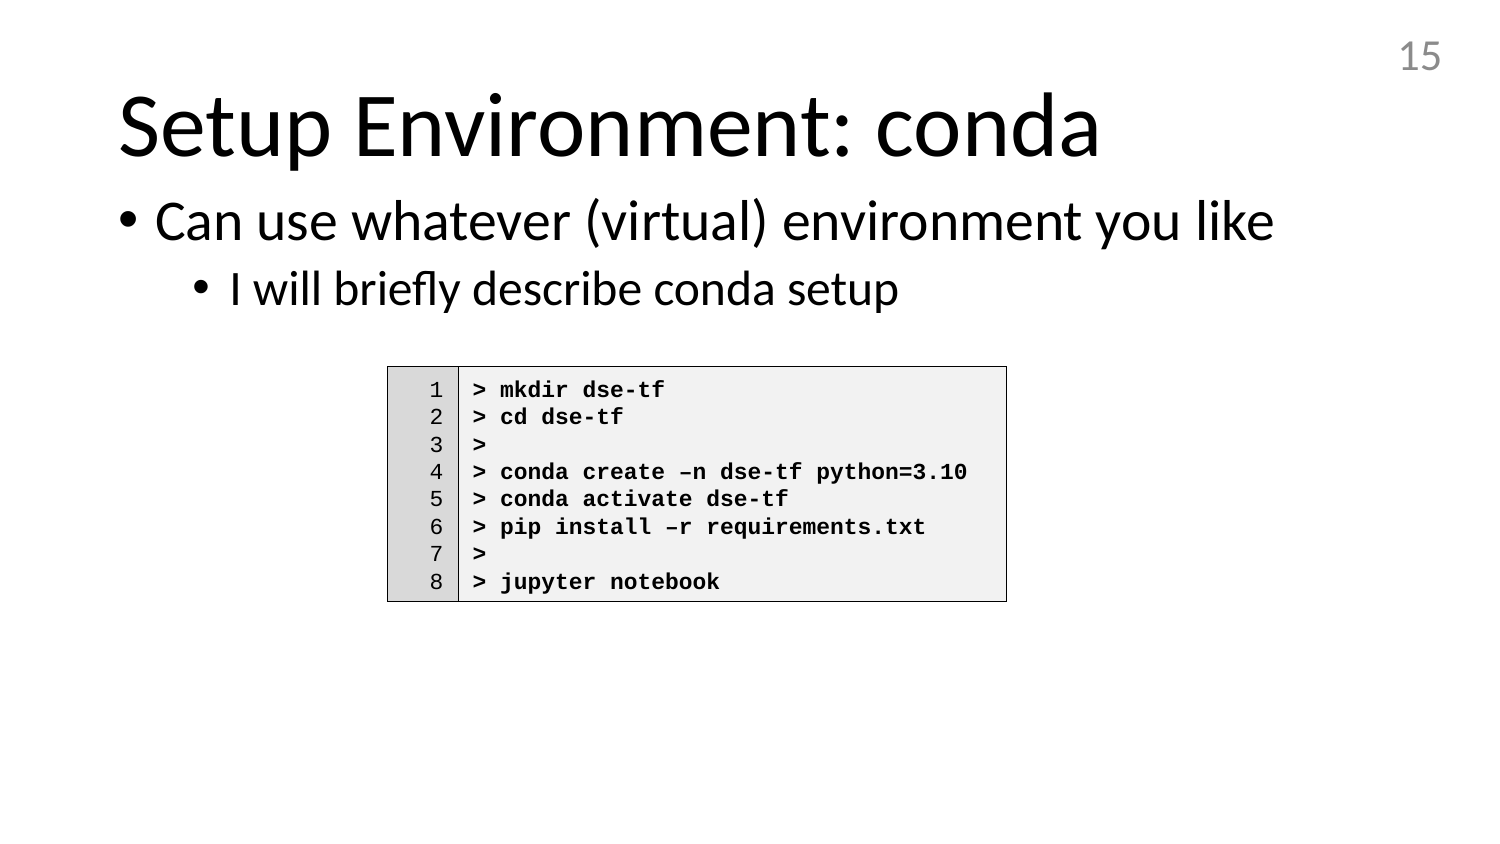

15
# Setup Environment: conda
Can use whatever (virtual) environment you like
I will briefly describe conda setup
1
2
3
4
5
6
7
8
> mkdir dse-tf
> cd dse-tf
>
> conda create –n dse-tf python=3.10
> conda activate dse-tf
> pip install –r requirements.txt
>
> jupyter notebook